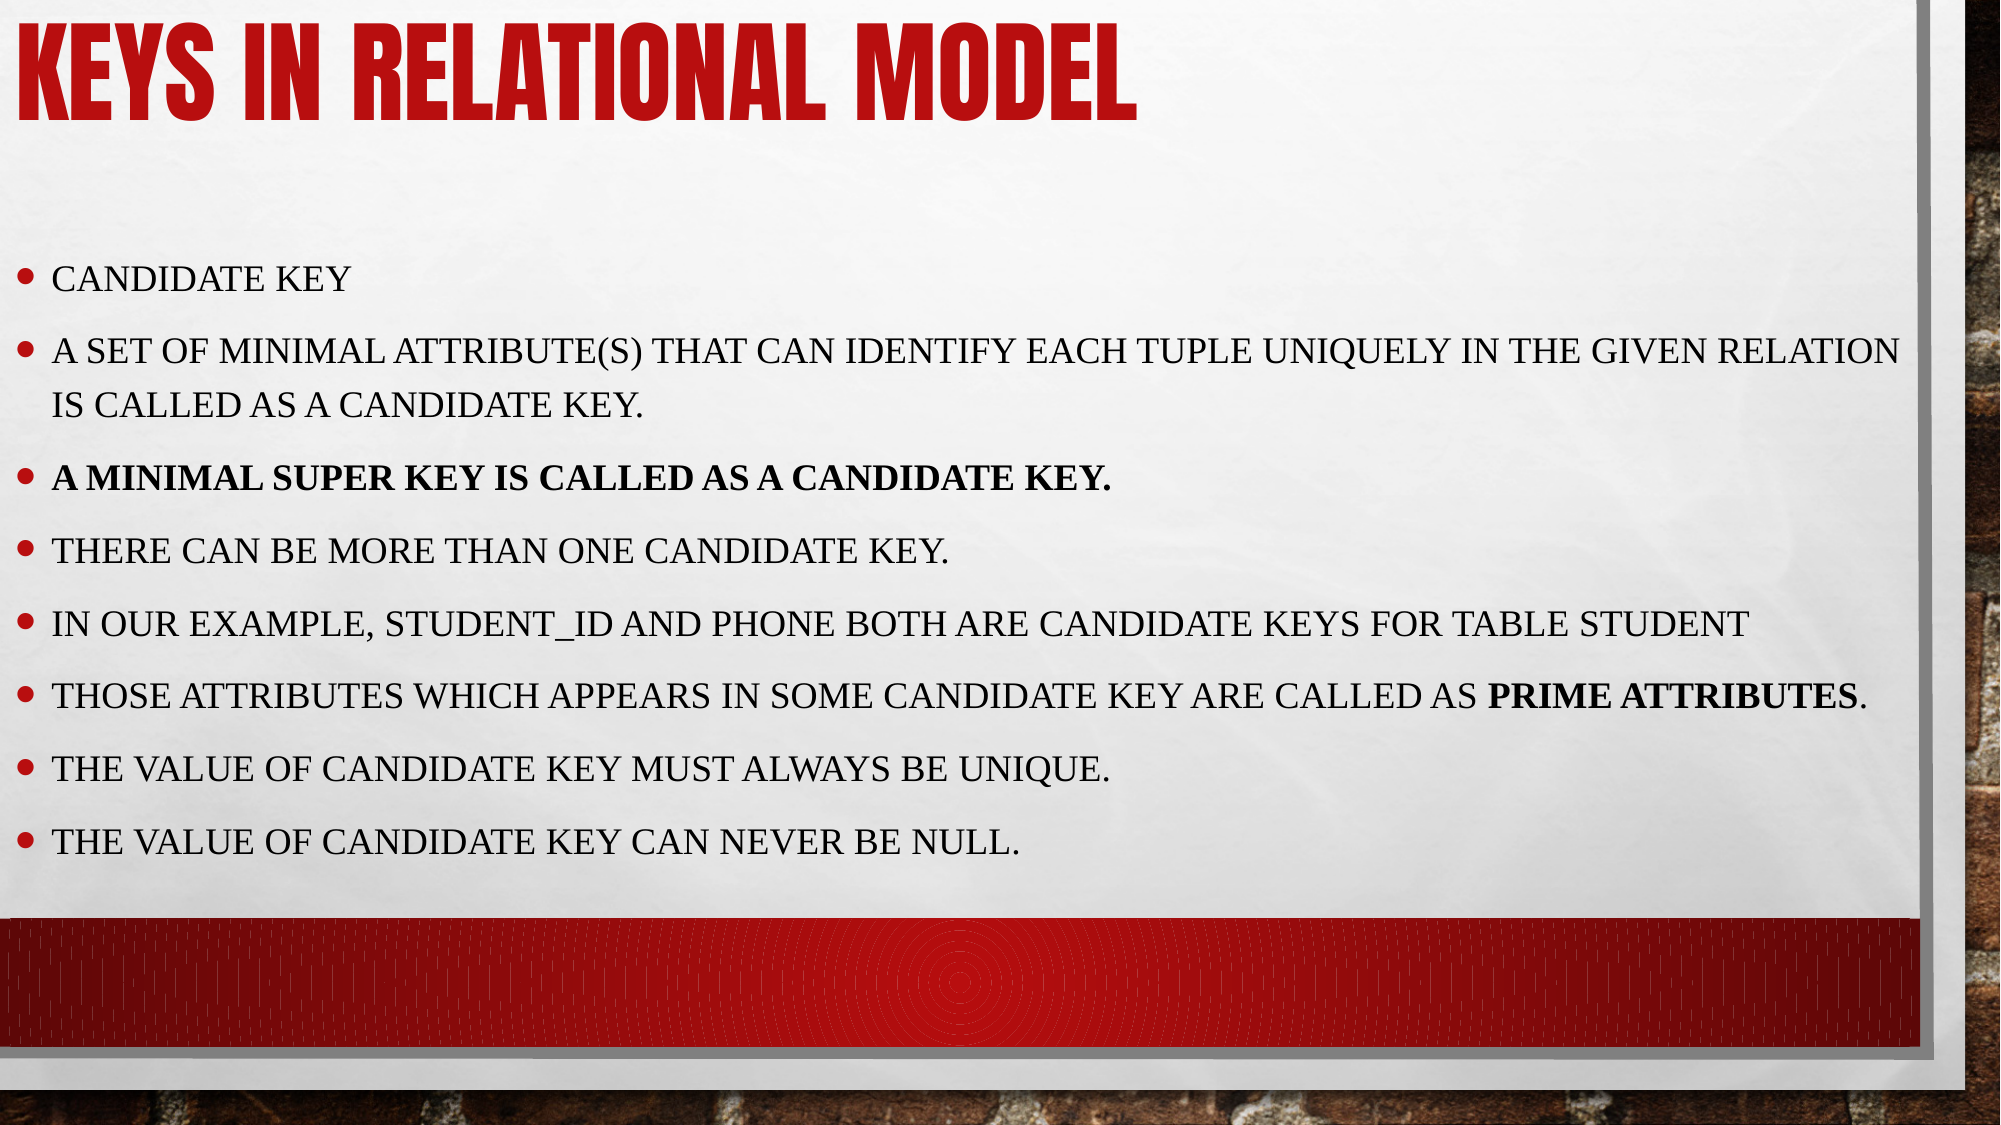

# Keys in relational model
Candidate key
A set of minimal attribute(s) that can identify each tuple uniquely in the given relation is called as a candidate key.
A minimal super key is called as a candidate key.
There can be more than one candidate key.
In our example, student_Id and phone both are candidate keys for table student
Those attributes which appears in some candidate key are called as prime attributes.
The value of candidate key must always be unique.
The value of candidate key can never be NULL.